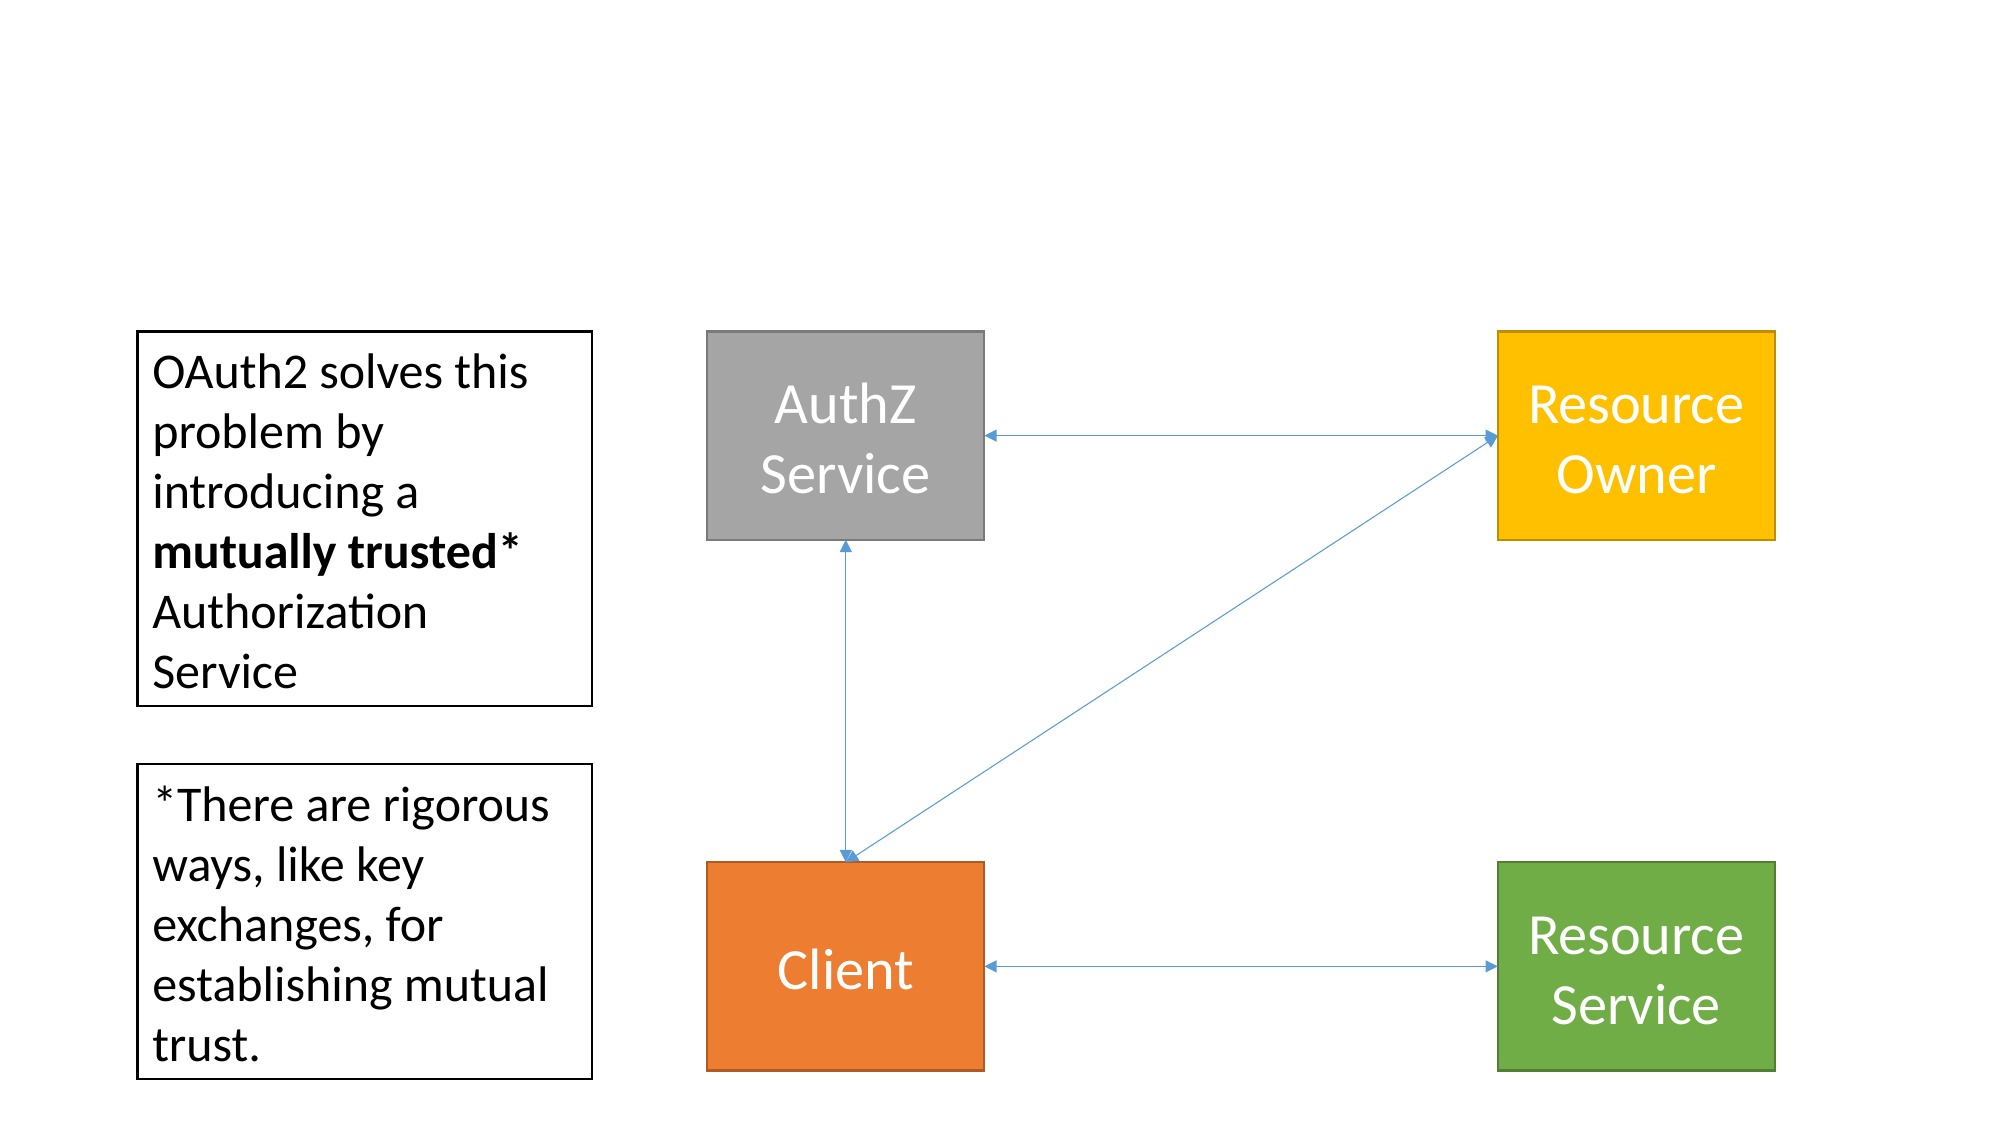

# Introducing OAuth2
OAuth2 solves this problem by introducing a mutually trusted* Authorization Service
AuthZ Service
Resource Owner
*There are rigorous ways, like key exchanges, for establishing mutual trust.
Client
Resource Service